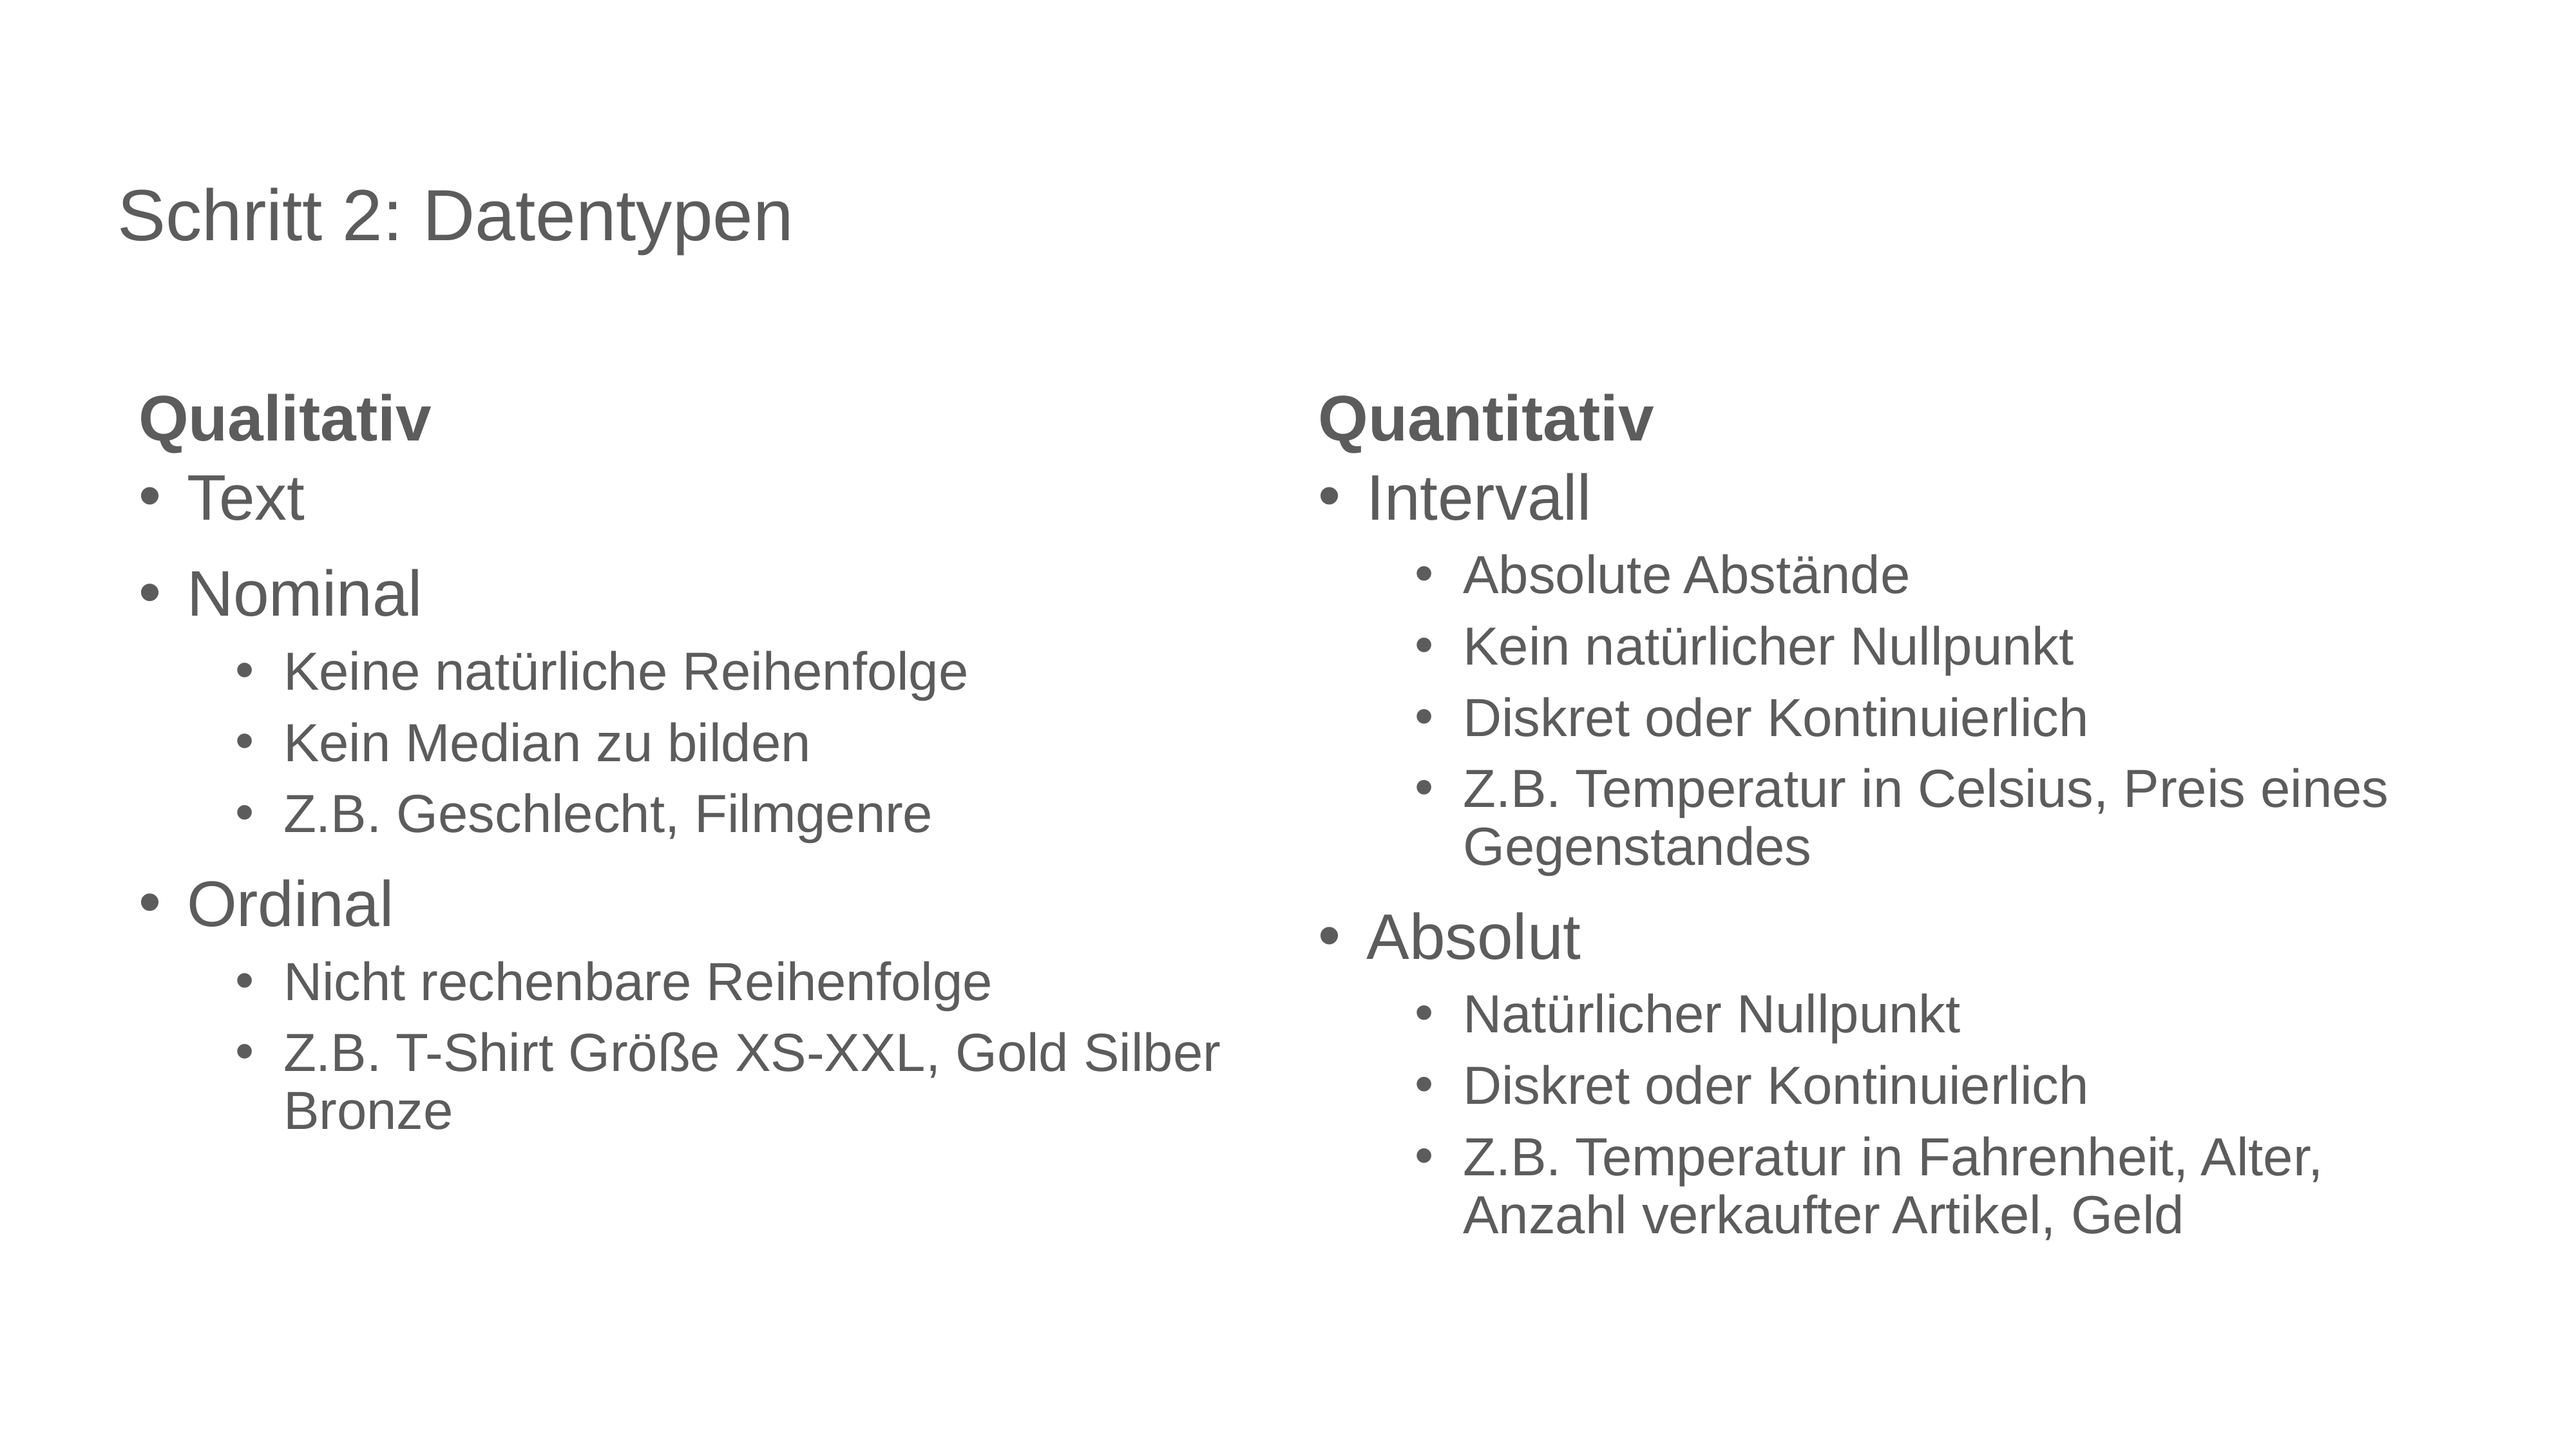

# Schritt 2: Datentypen
Qualitativ
Quantitativ
Text
Nominal
Keine natürliche Reihenfolge
Kein Median zu bilden
Z.B. Geschlecht, Filmgenre
Ordinal
Nicht rechenbare Reihenfolge
Z.B. T-Shirt Größe XS-XXL, Gold Silber Bronze

Intervall
Absolute Abstände
Kein natürlicher Nullpunkt
Diskret oder Kontinuierlich
Z.B. Temperatur in Celsius, Preis eines Gegenstandes
Absolut
Natürlicher Nullpunkt
Diskret oder Kontinuierlich
Z.B. Temperatur in Fahrenheit, Alter, Anzahl verkaufter Artikel, Geld